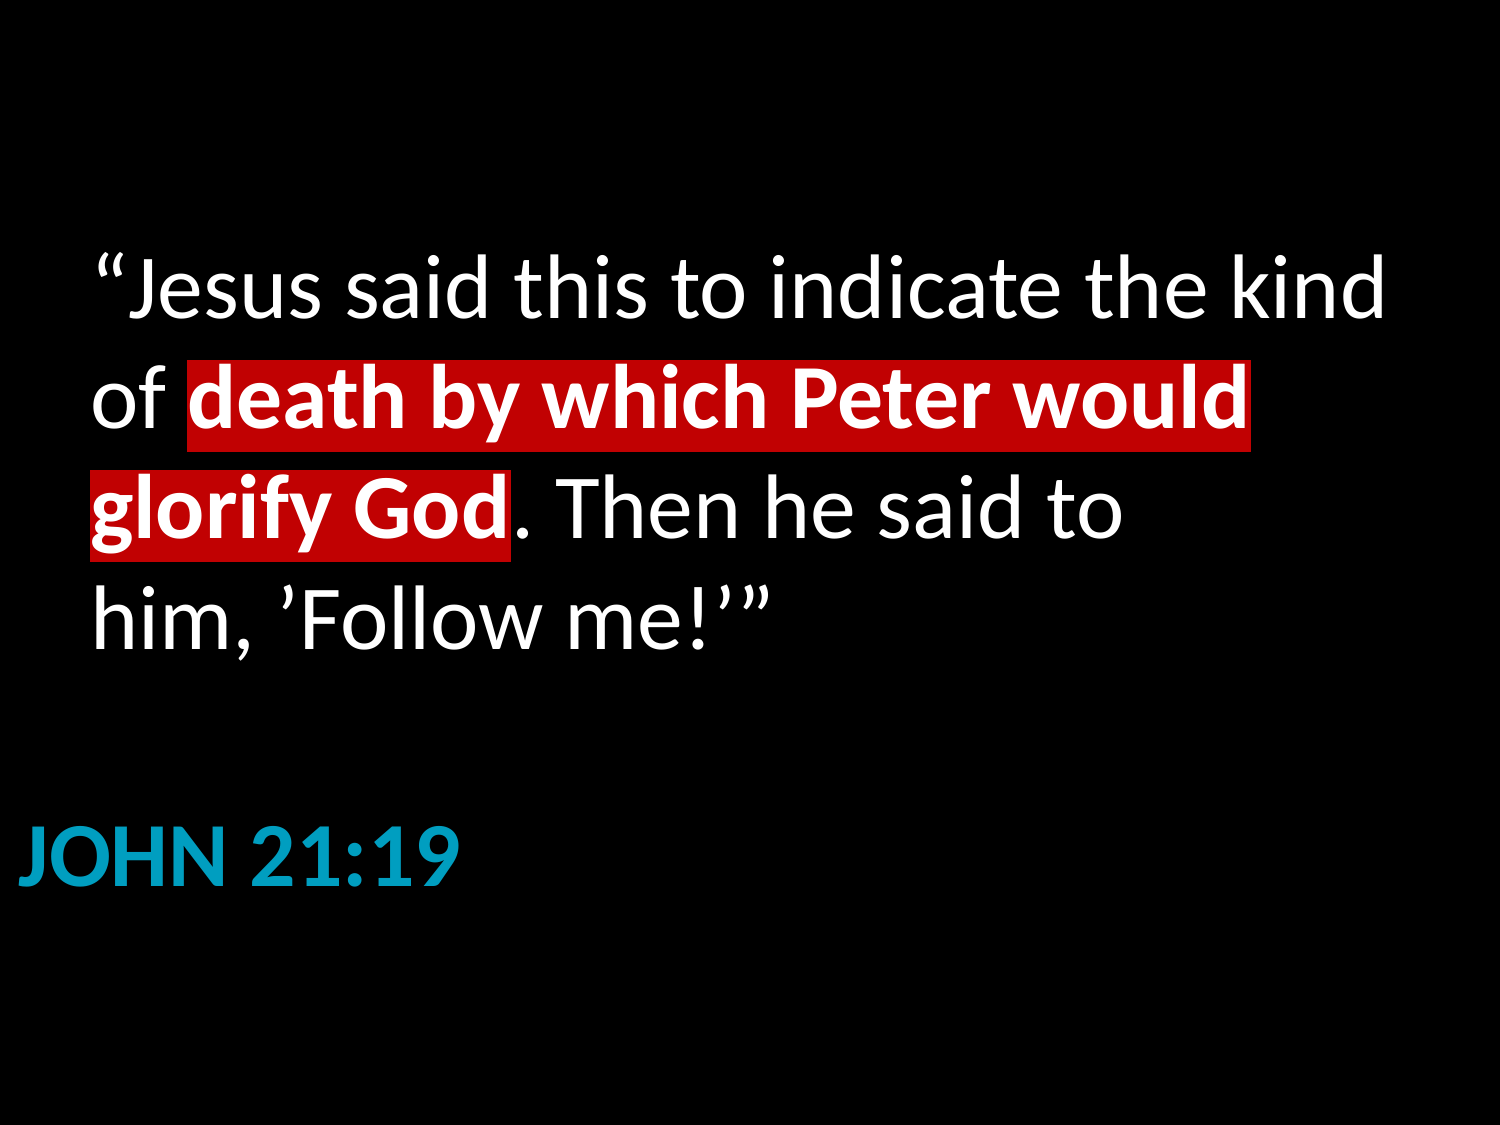

# “Jesus said this to indicate the kind of death by which Peter would glorify God. Then he said to him, ’Follow me!’”
John 21:19